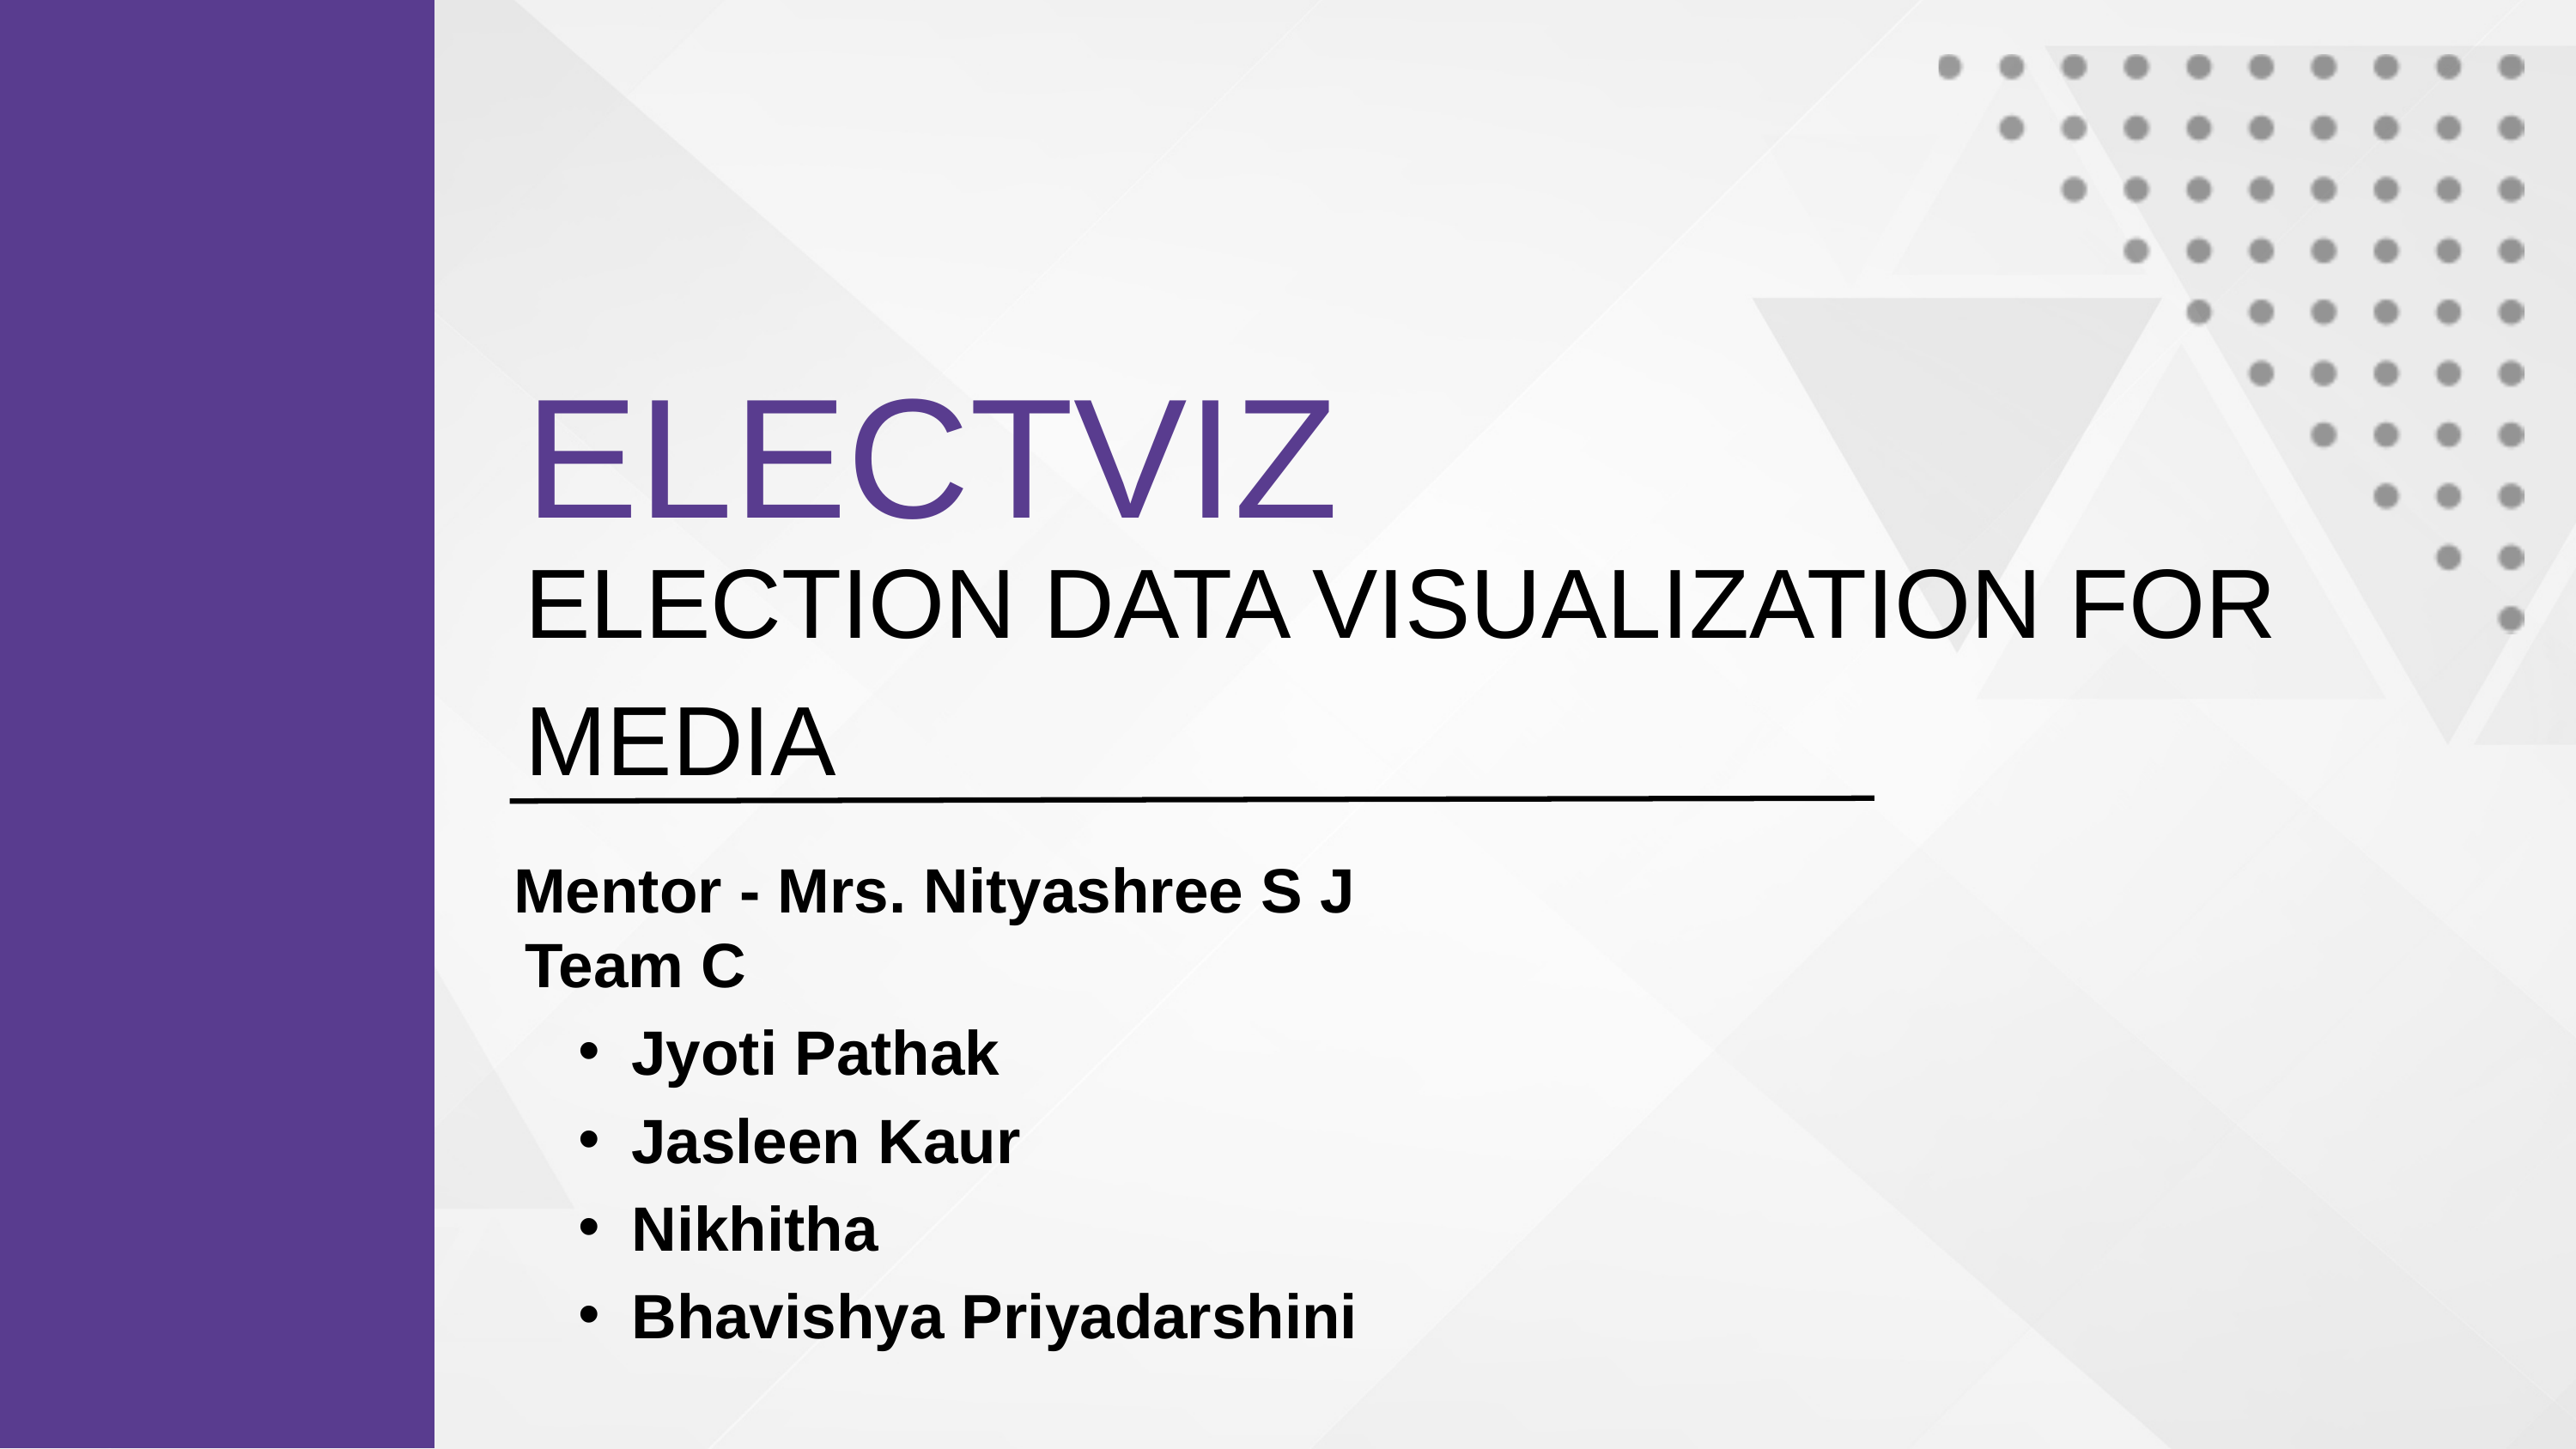

ELECTVIZ
ELECTION DATA VISUALIZATION FOR MEDIA

Mentor - Mrs. Nityashree S J
Team C
Jyoti Pathak
Jasleen Kaur
Nikhitha
Bhavishya Priyadarshini